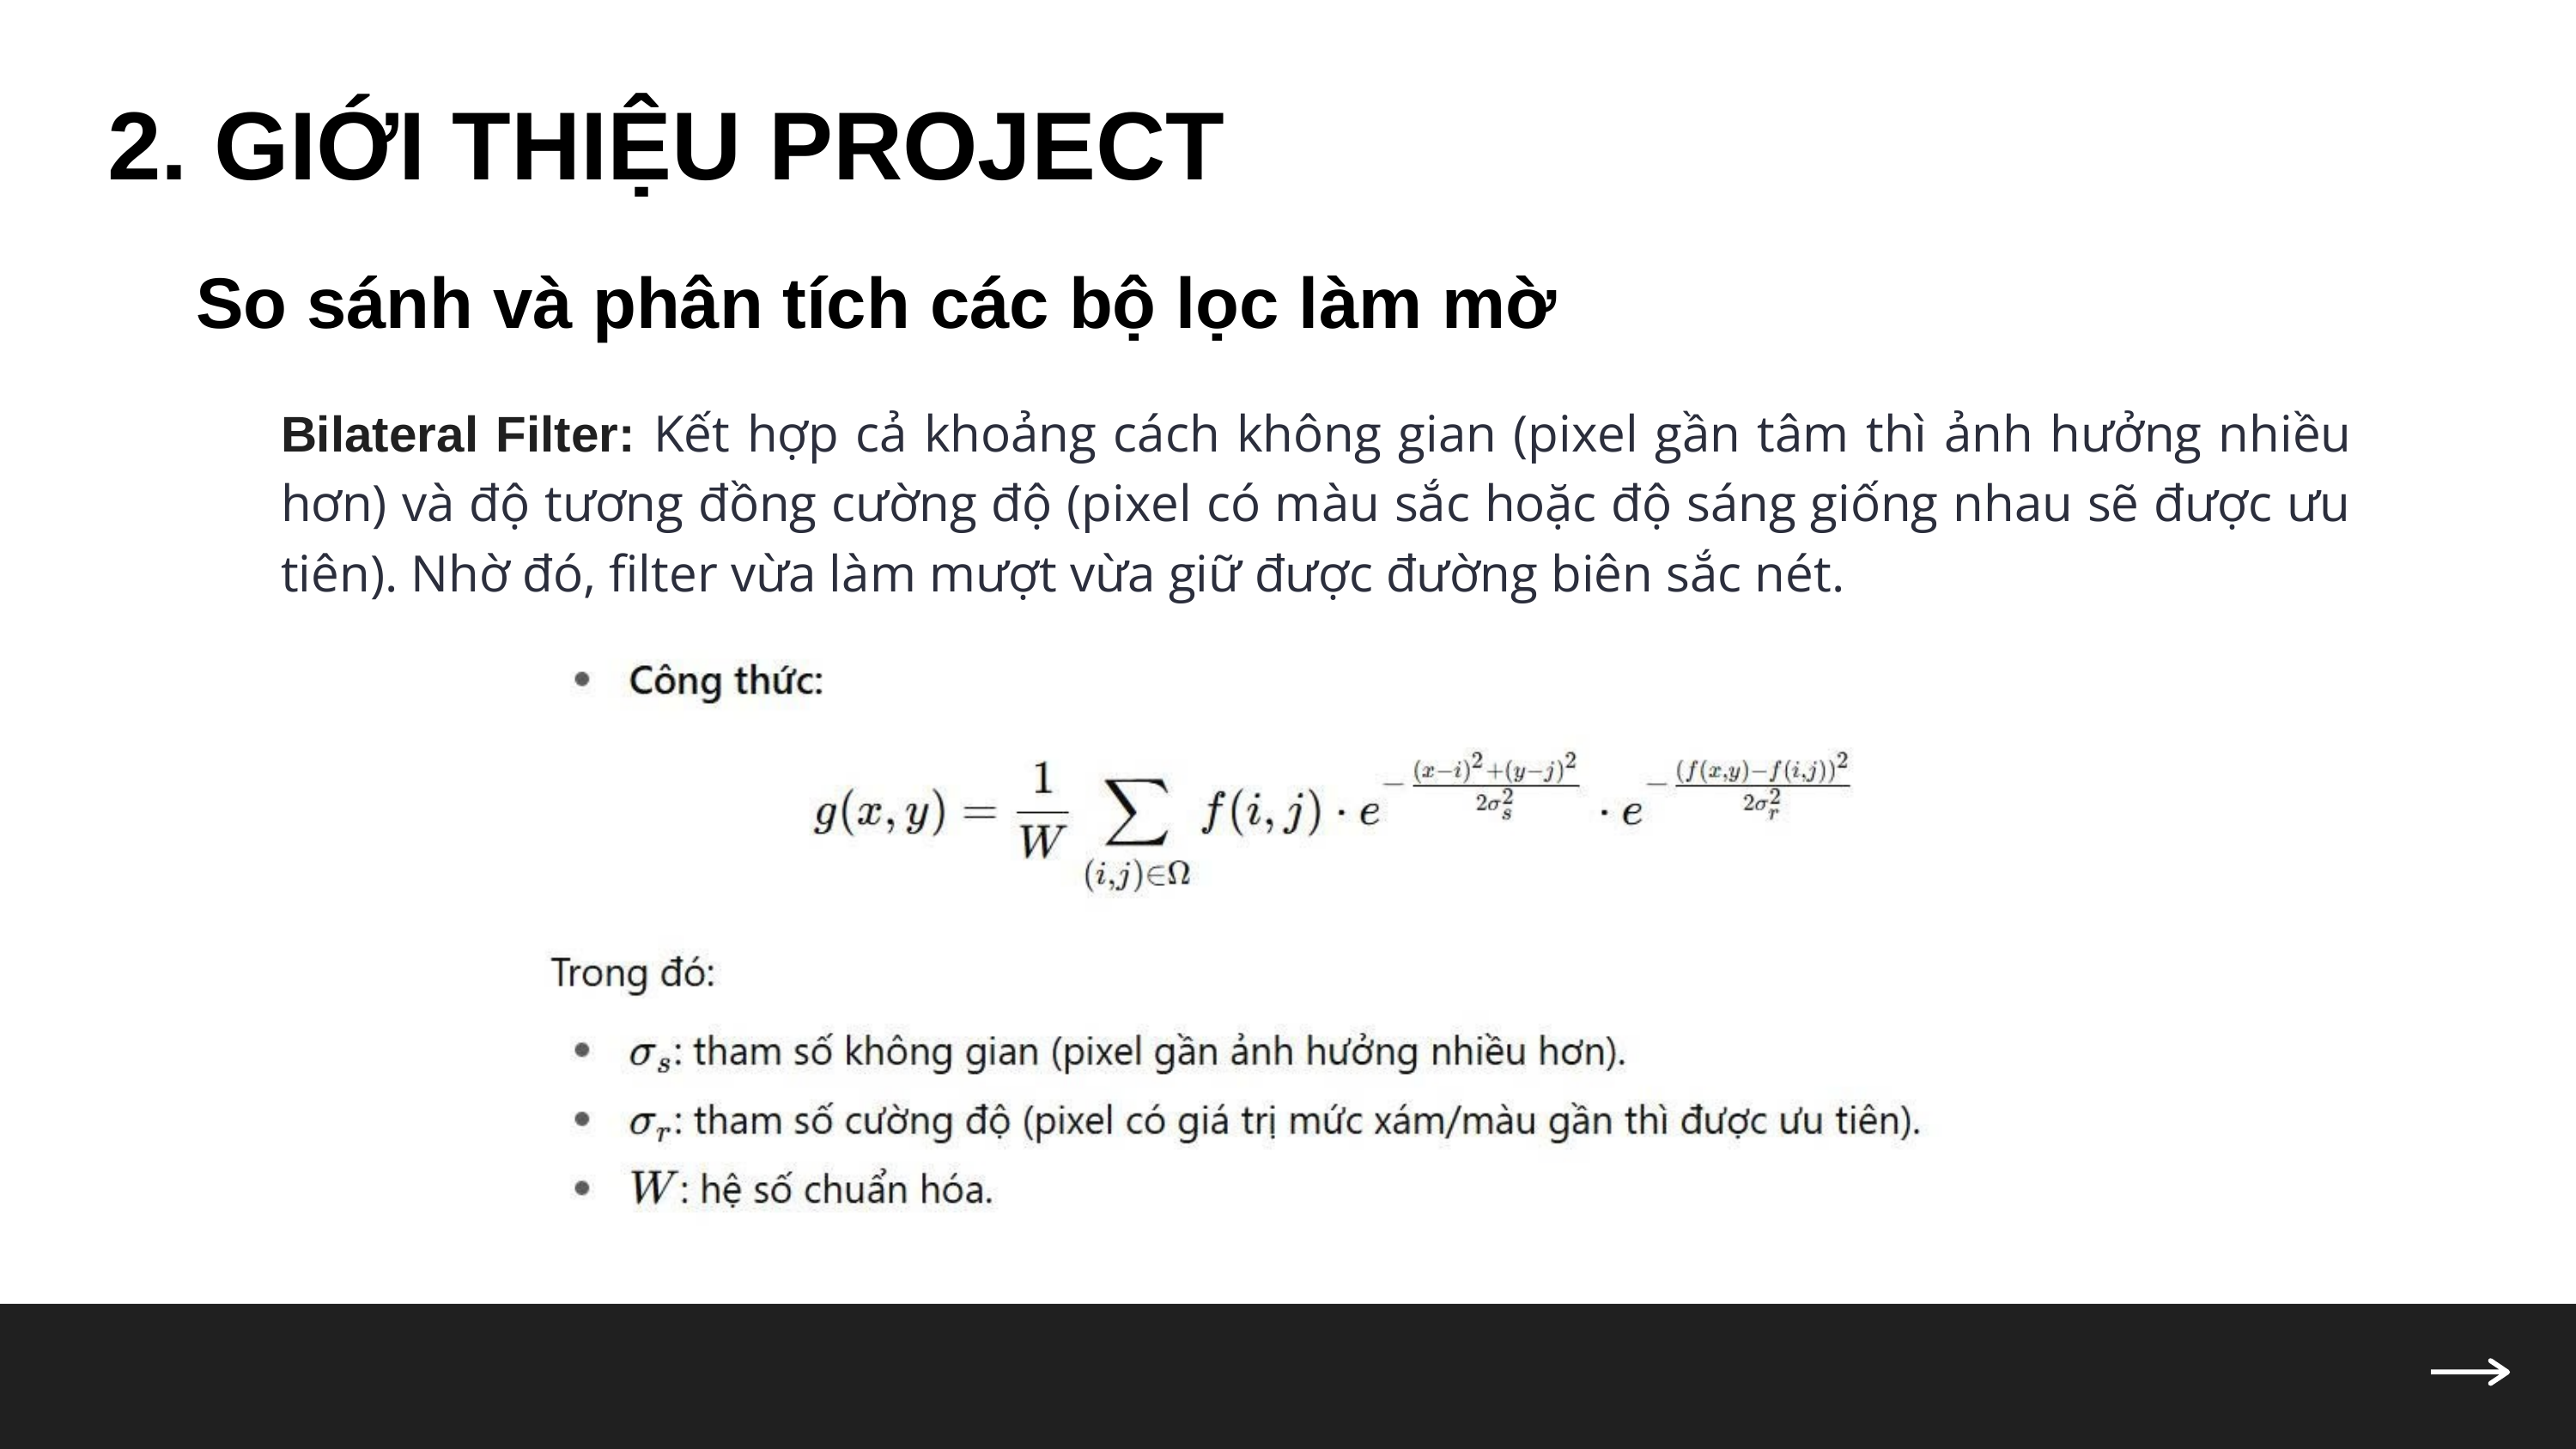

2. GIỚI THIỆU PROJECT
So sánh và phân tích các bộ lọc làm mờ
Bilateral Filter: Kết hợp cả khoảng cách không gian (pixel gần tâm thì ảnh hưởng nhiều hơn) và độ tương đồng cường độ (pixel có màu sắc hoặc độ sáng giống nhau sẽ được ưu tiên). Nhờ đó, filter vừa làm mượt vừa giữ được đường biên sắc nét.